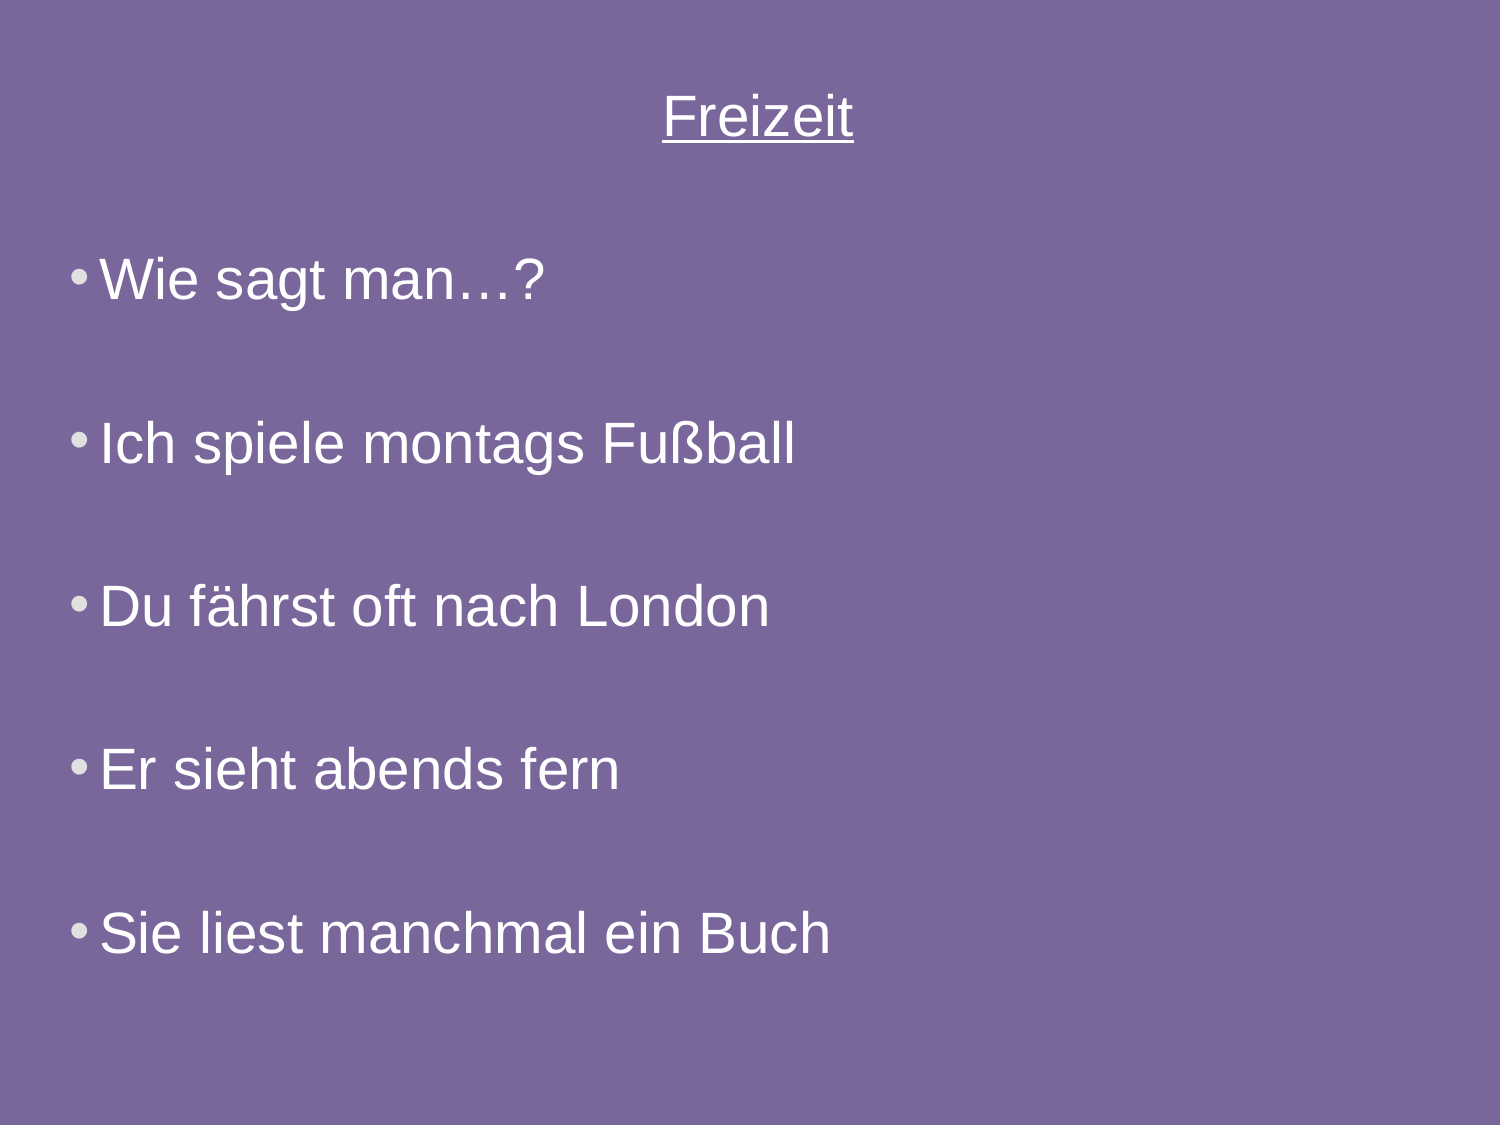

Freizeit

Wie sagt man…?

Ich spiele montags Fußball

Du fährst oft nach London

Er sieht abends fern

Sie liest manchmal ein Buch

17